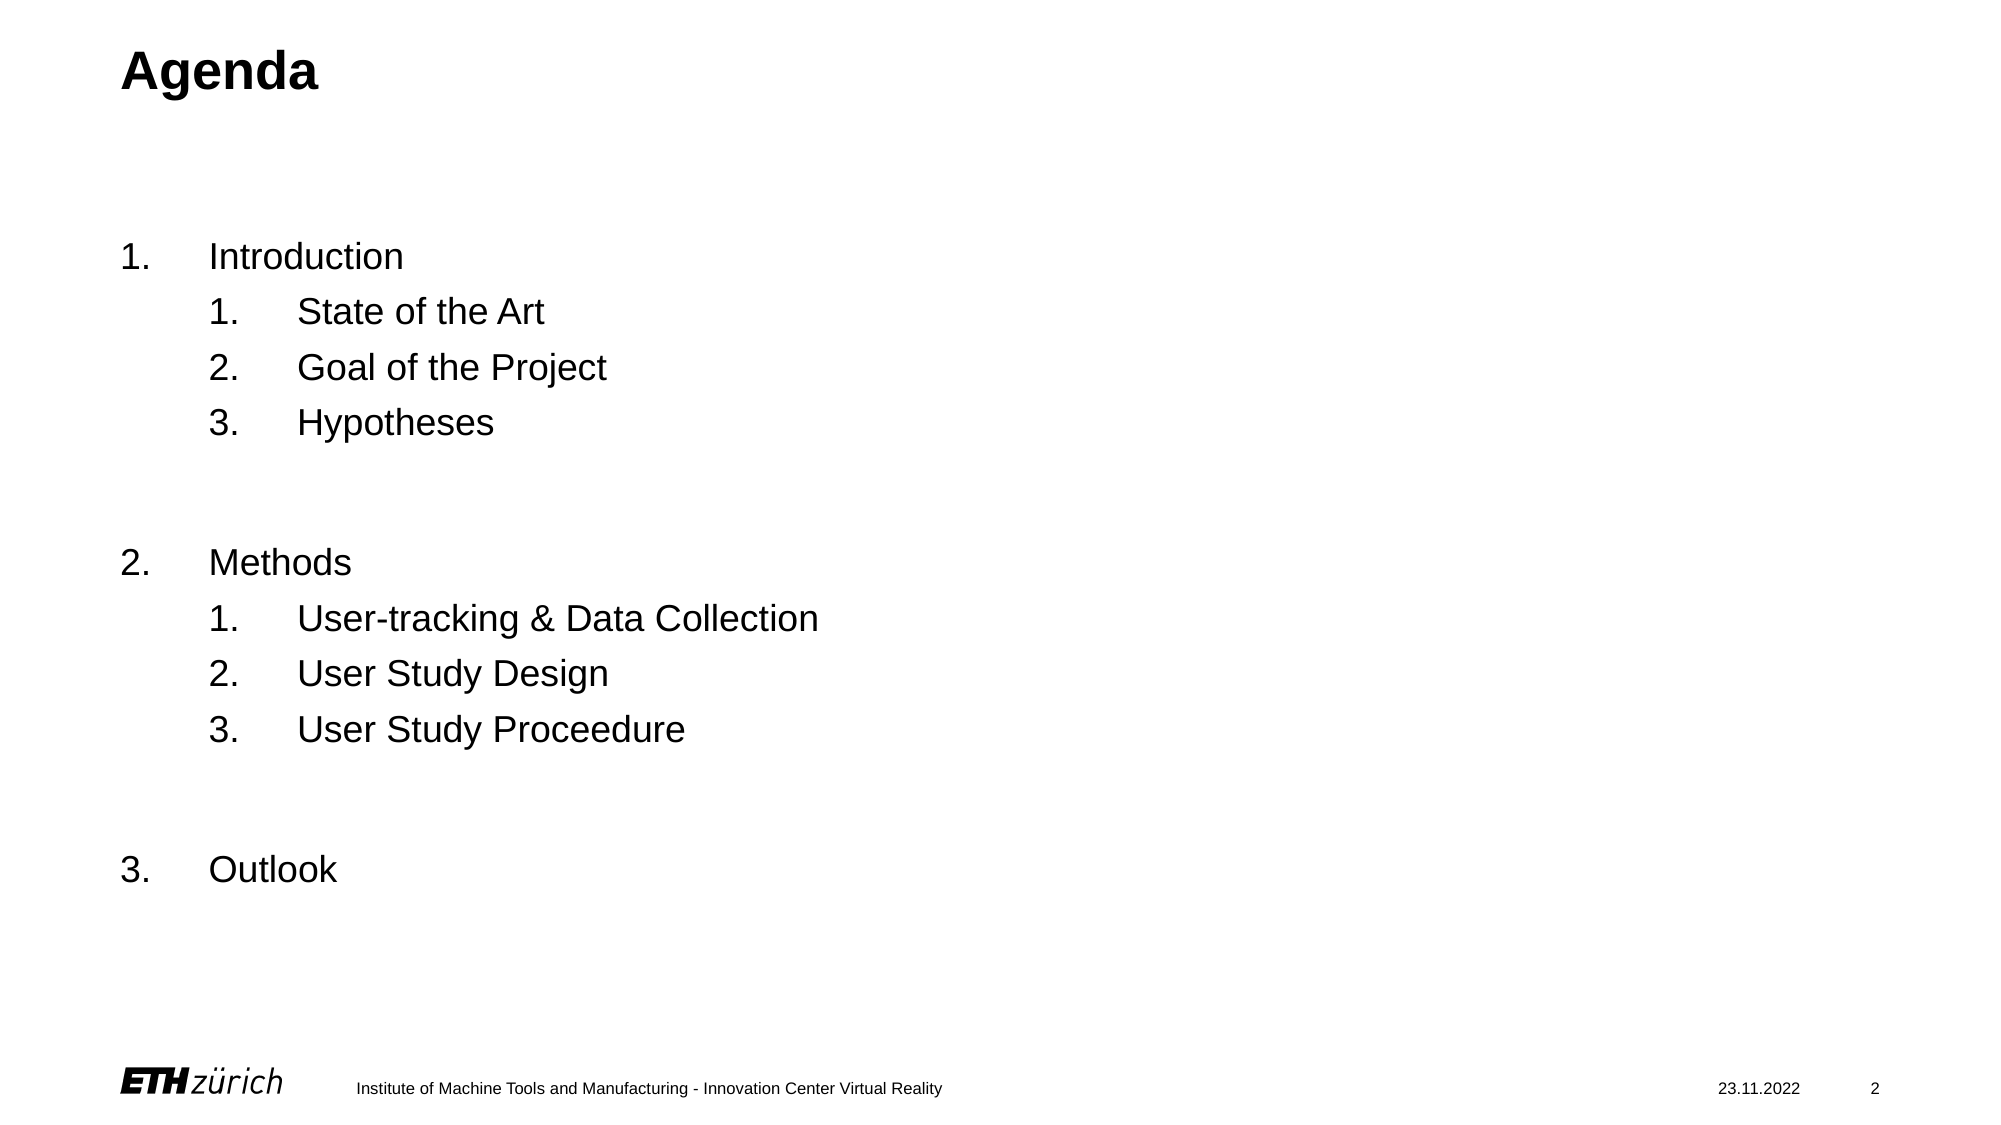

# Agenda
Introduction
State of the Art
Goal of the Project
Hypotheses

Methods
User-tracking & Data Collection
User Study Design
User Study Proceedure

Outlook
Institute of Machine Tools and Manufacturing - Innovation Center Virtual Reality
23.11.2022
2